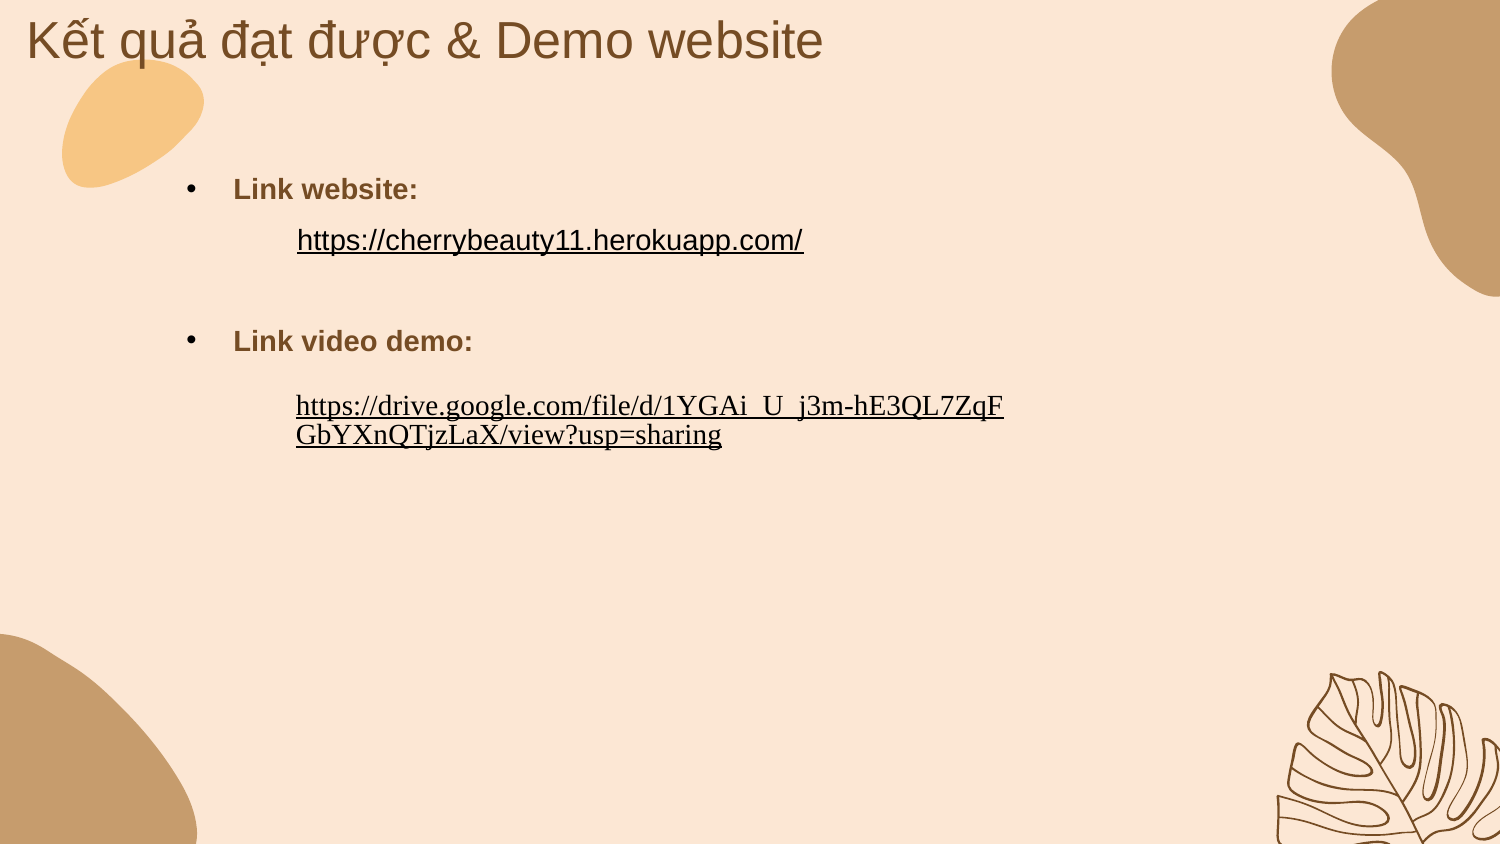

Kết quả đạt được & Demo website
Link website:
https://cherrybeauty11.herokuapp.com/
Link video demo:
https://drive.google.com/file/d/1YGAi_U_j3m-hE3QL7ZqFGbYXnQTjzLaX/view?usp=sharing